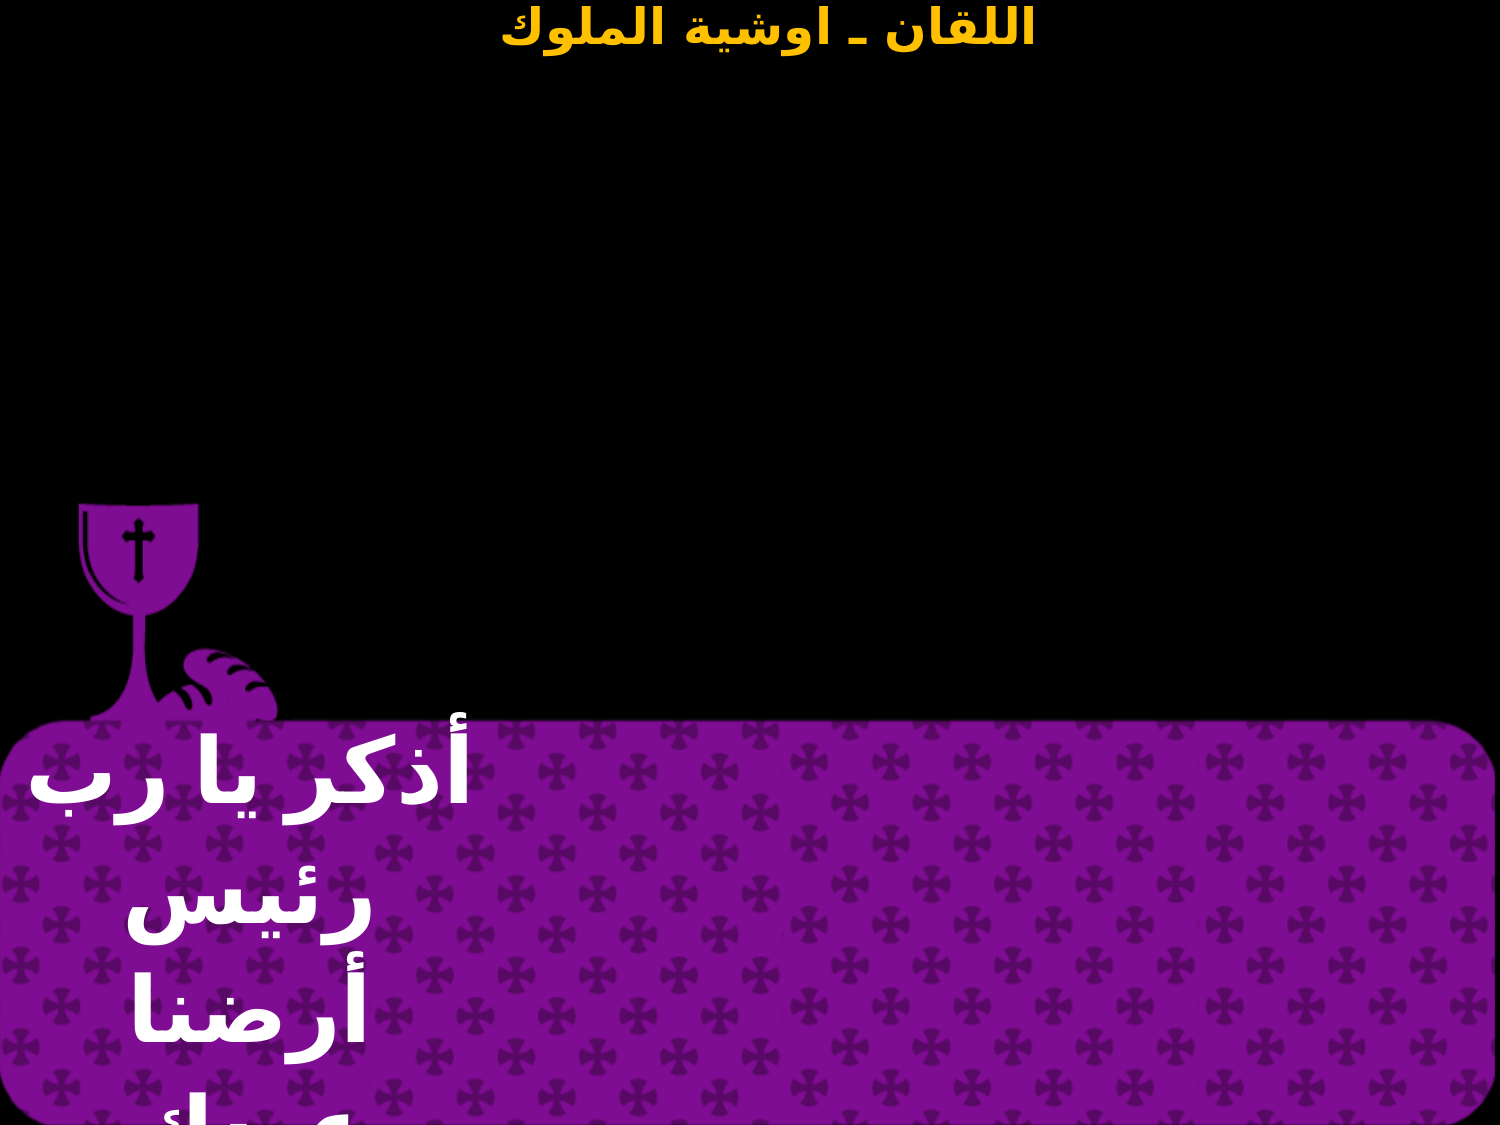

| أذكر يا رب رئيس أرضنا عبدك |  |  |
| --- | --- | --- |